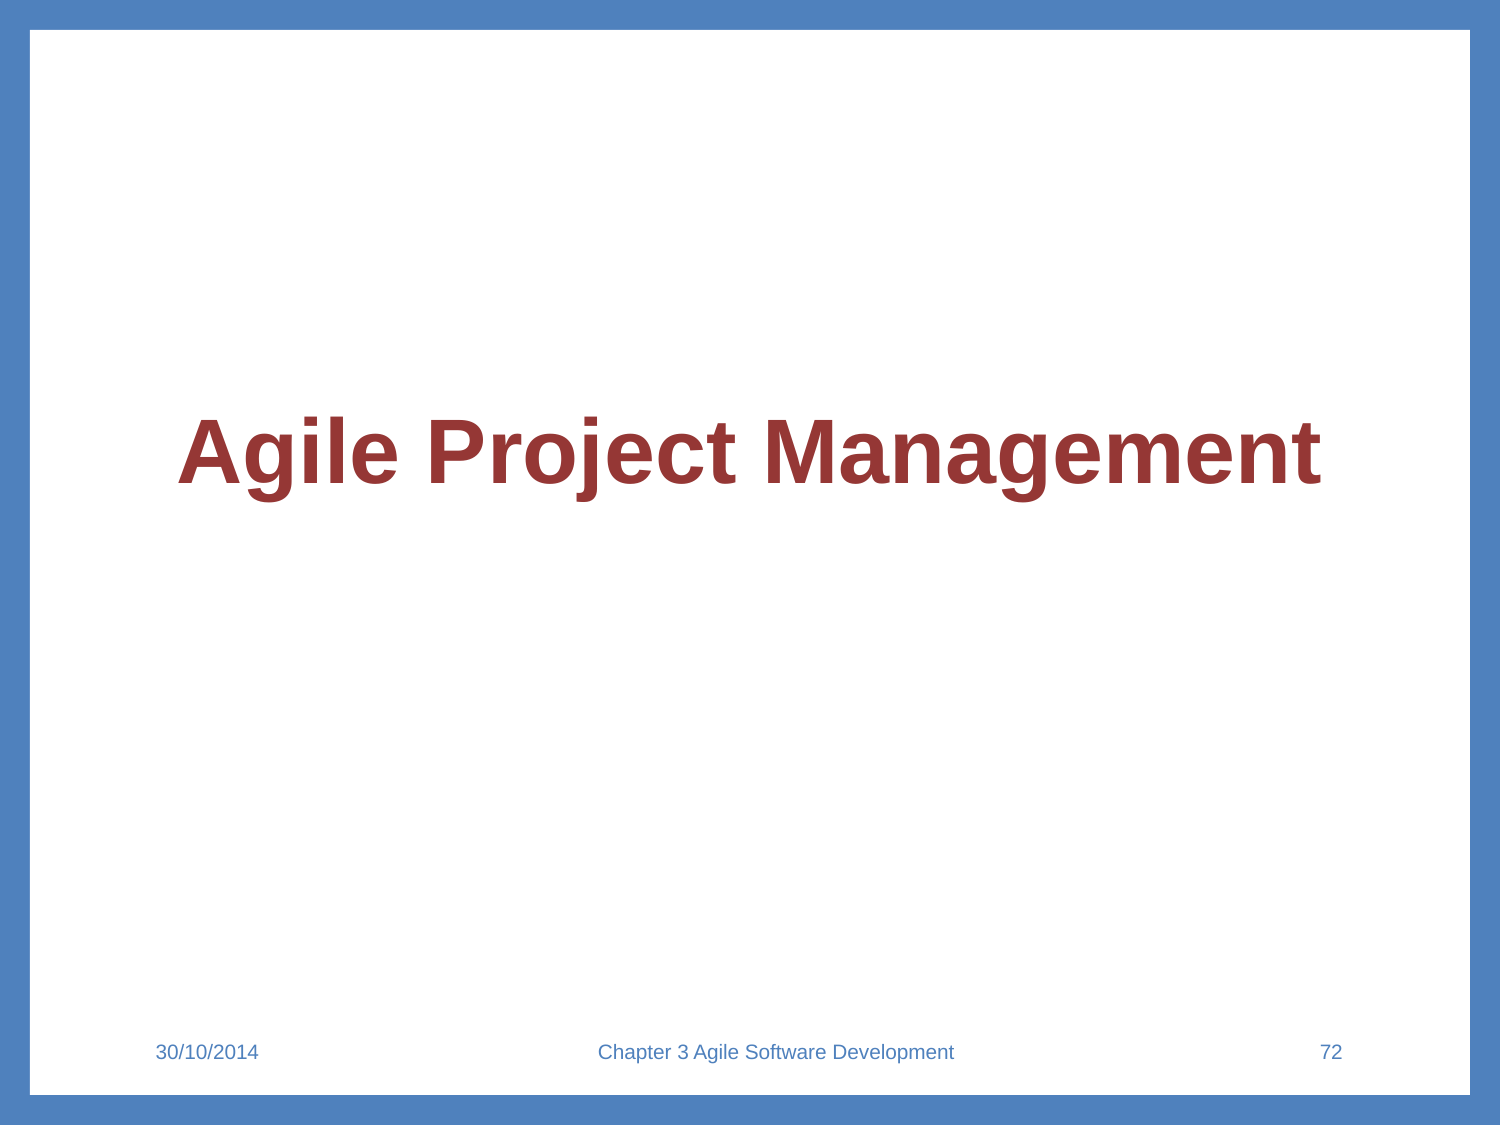

# Agile Project Management
30/10/2014
Chapter 3 Agile Software Development
72